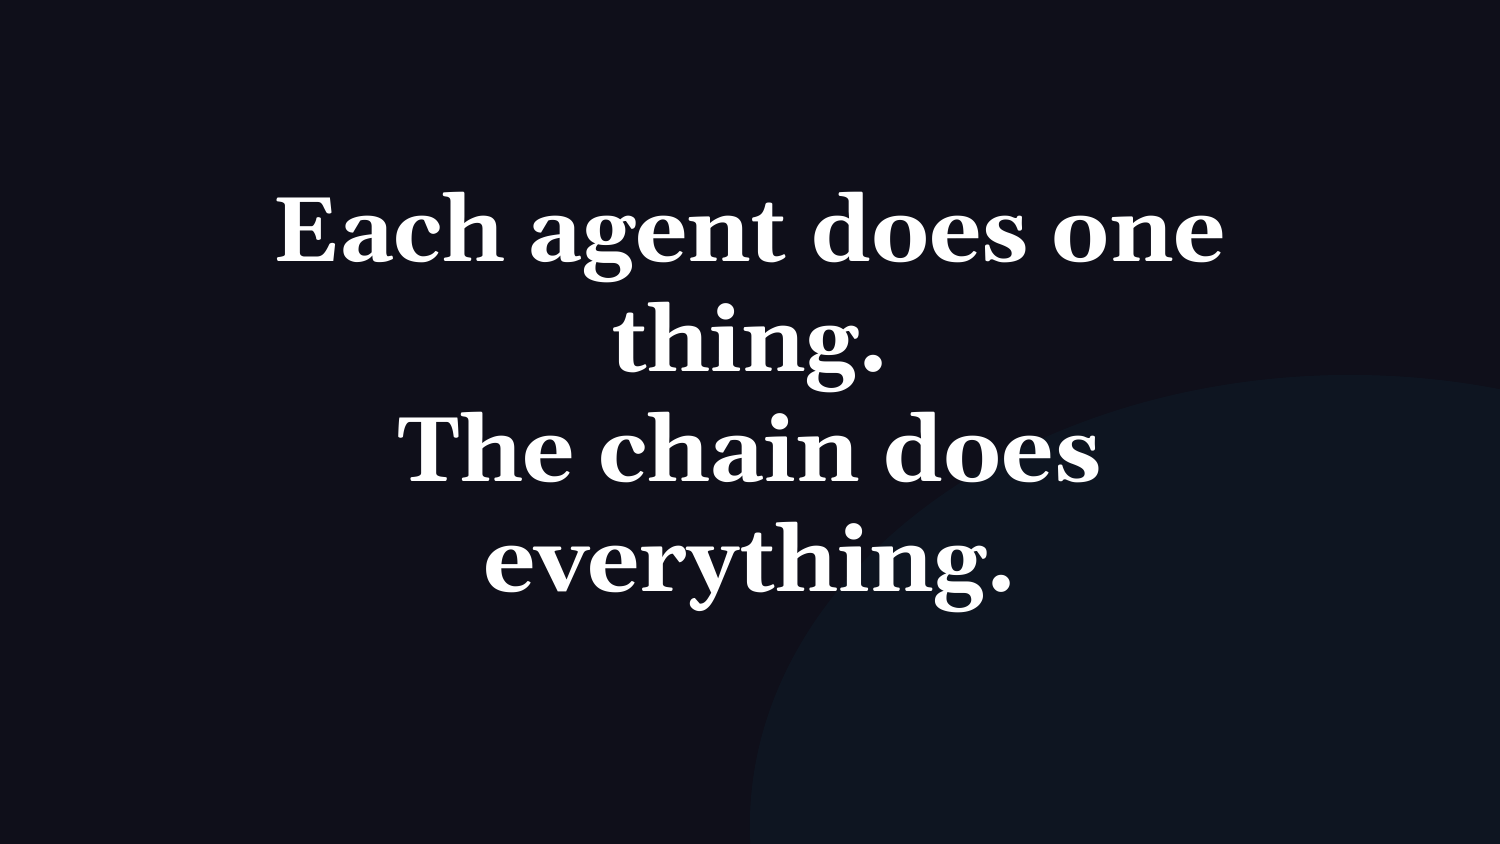

Each agent does one thing.
The chain does everything.